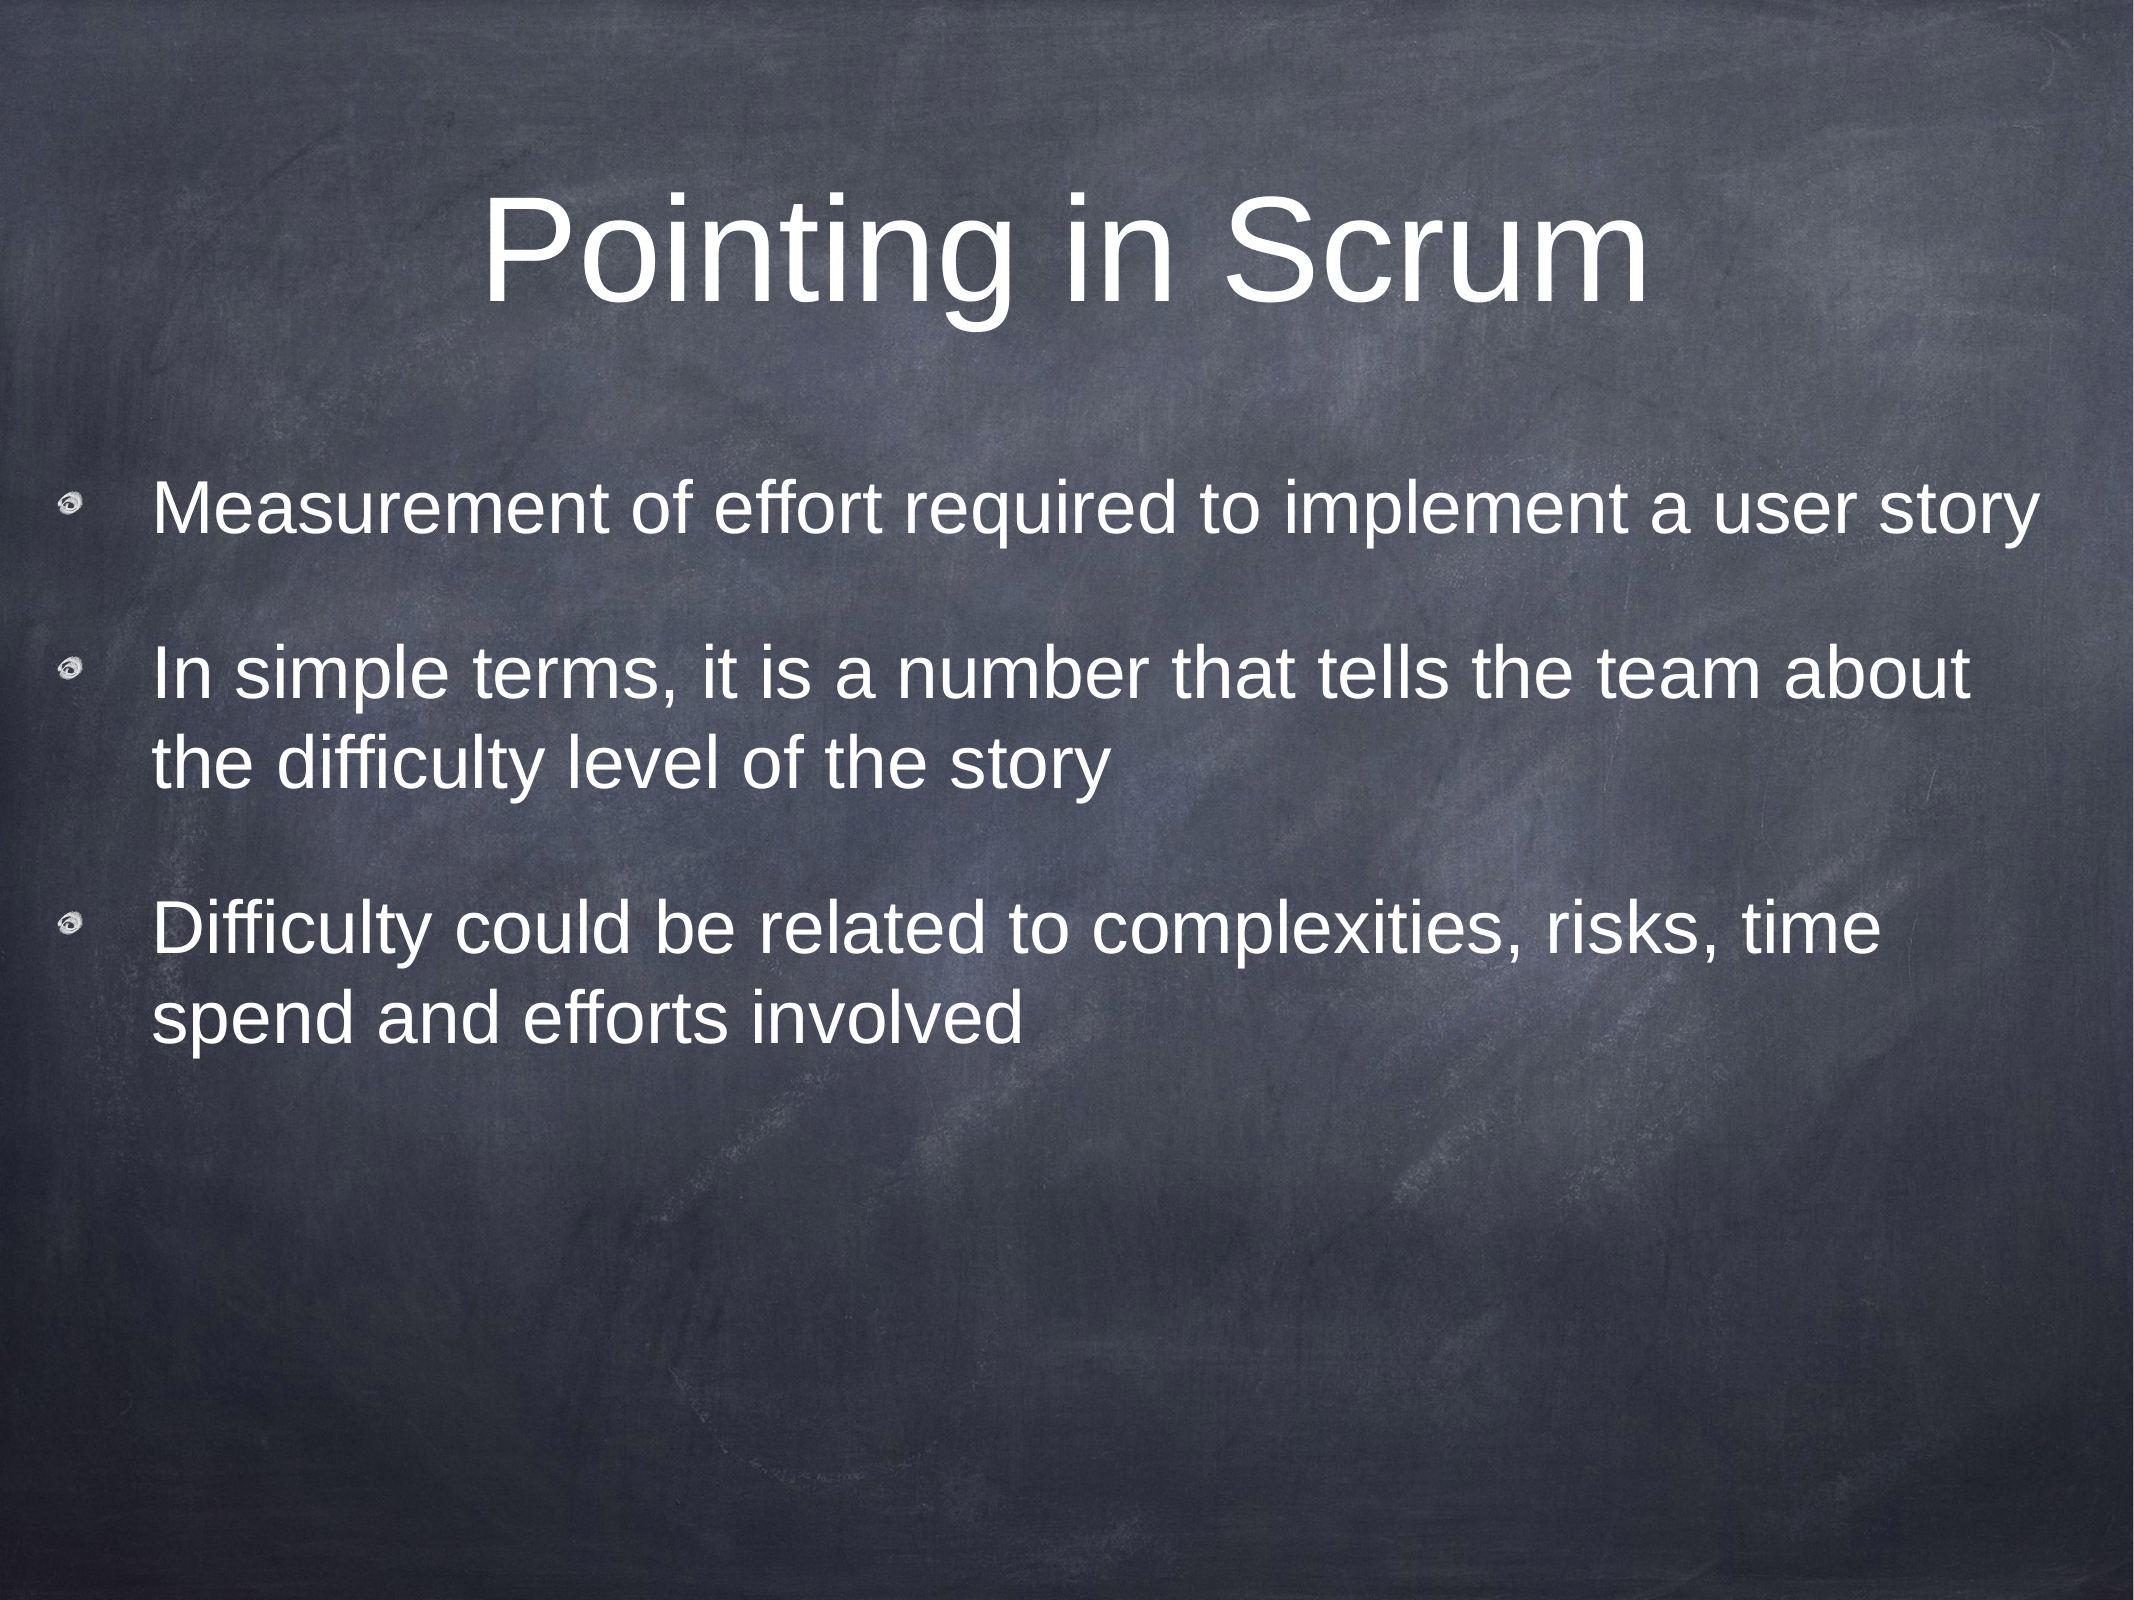

# Pointing in Scrum
Measurement of effort required to implement a user story
In simple terms, it is a number that tells the team about the difficulty level of the story
Difficulty could be related to complexities, risks, time spend and efforts involved